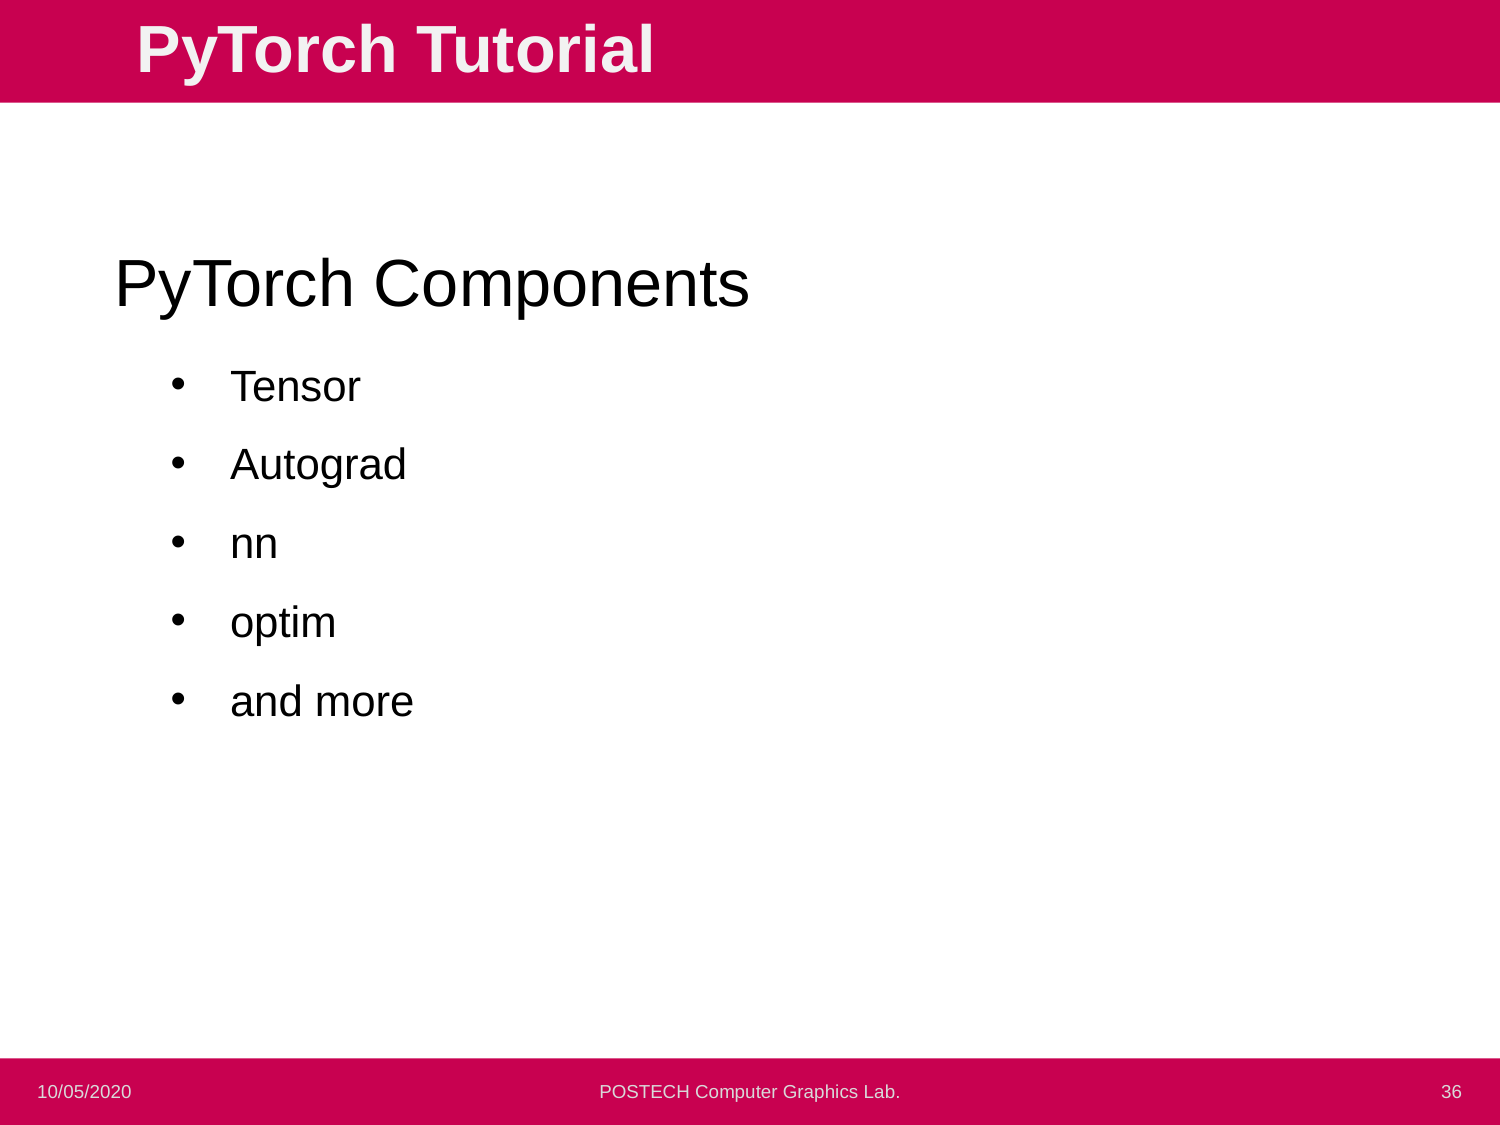

PyTorch Tutorial
PyTorch Components
Tensor
Autograd
nn
optim
and more
10/05/2020
POSTECH Computer Graphics Lab.
36